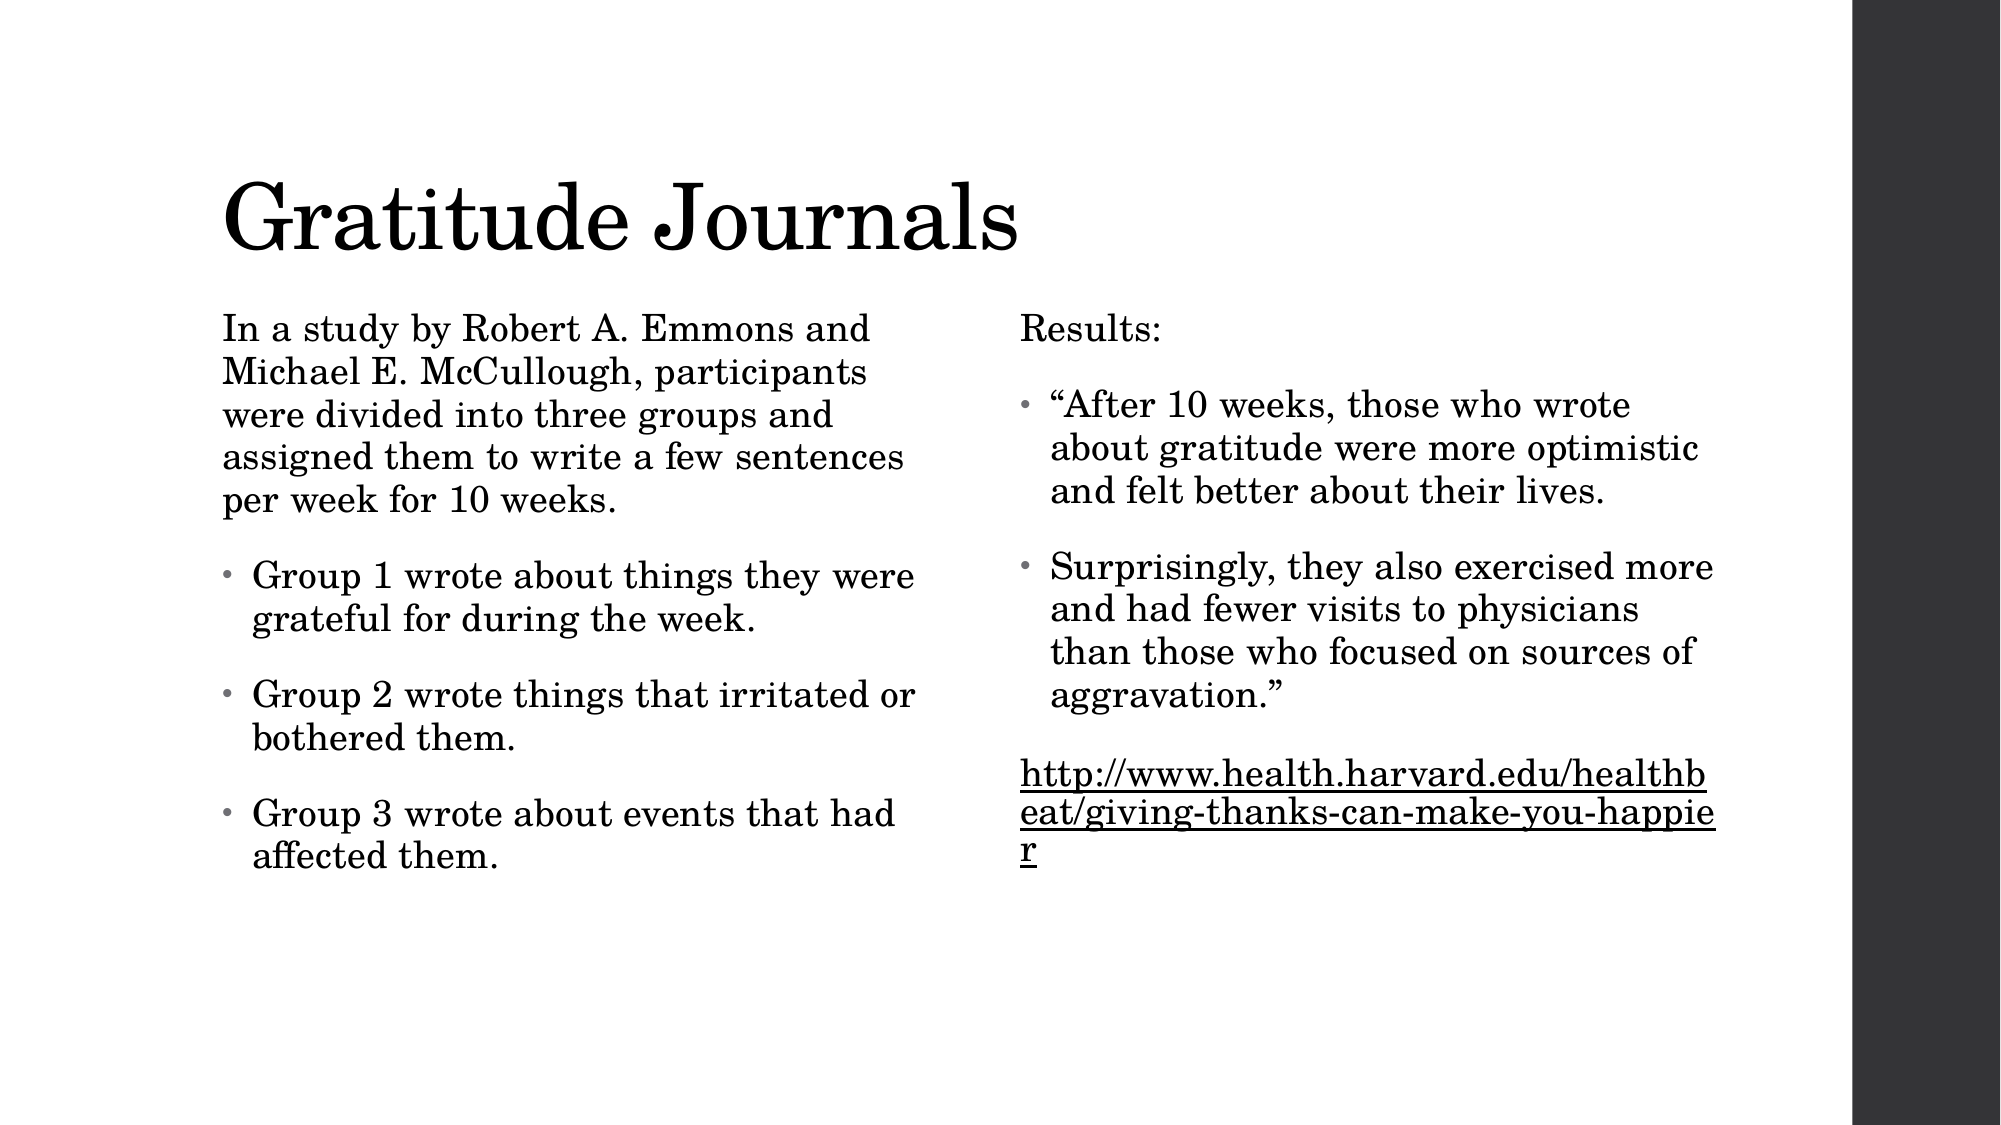

# Gratitude Journals
In a study by Robert A. Emmons and Michael E. McCullough, participants were divided into three groups and assigned them to write a few sentences per week for 10 weeks.
Group 1 wrote about things they were grateful for during the week.
Group 2 wrote things that irritated or bothered them.
Group 3 wrote about events that had affected them.
Results:
“After 10 weeks, those who wrote about gratitude were more optimistic and felt better about their lives.
Surprisingly, they also exercised more and had fewer visits to physicians than those who focused on sources of aggravation.”
http://www.health.harvard.edu/healthbeat/giving-thanks-can-make-you-happier